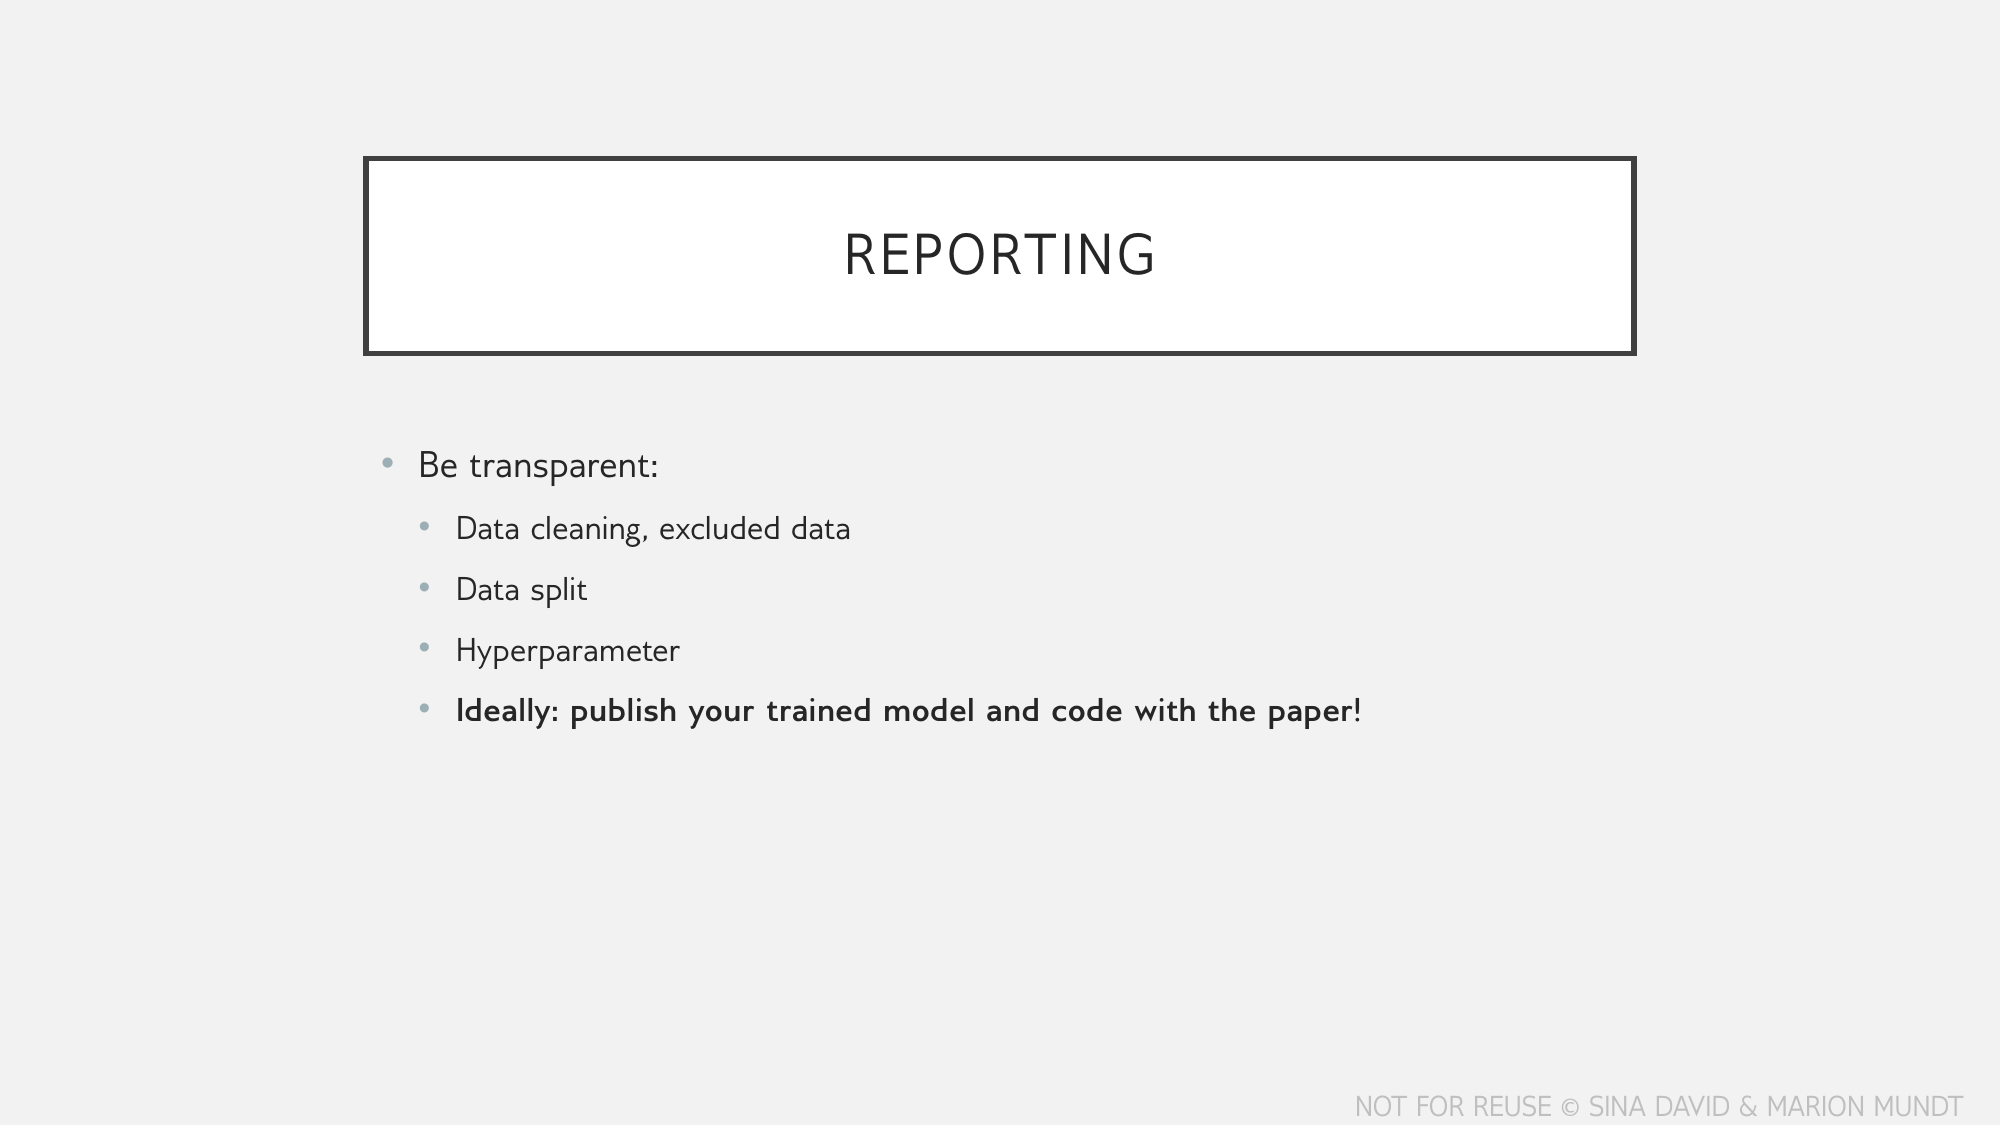

# Reporting
Be transparent:
Data cleaning, excluded data
Data split
Hyperparameter
Ideally: publish your trained model and code with the paper!